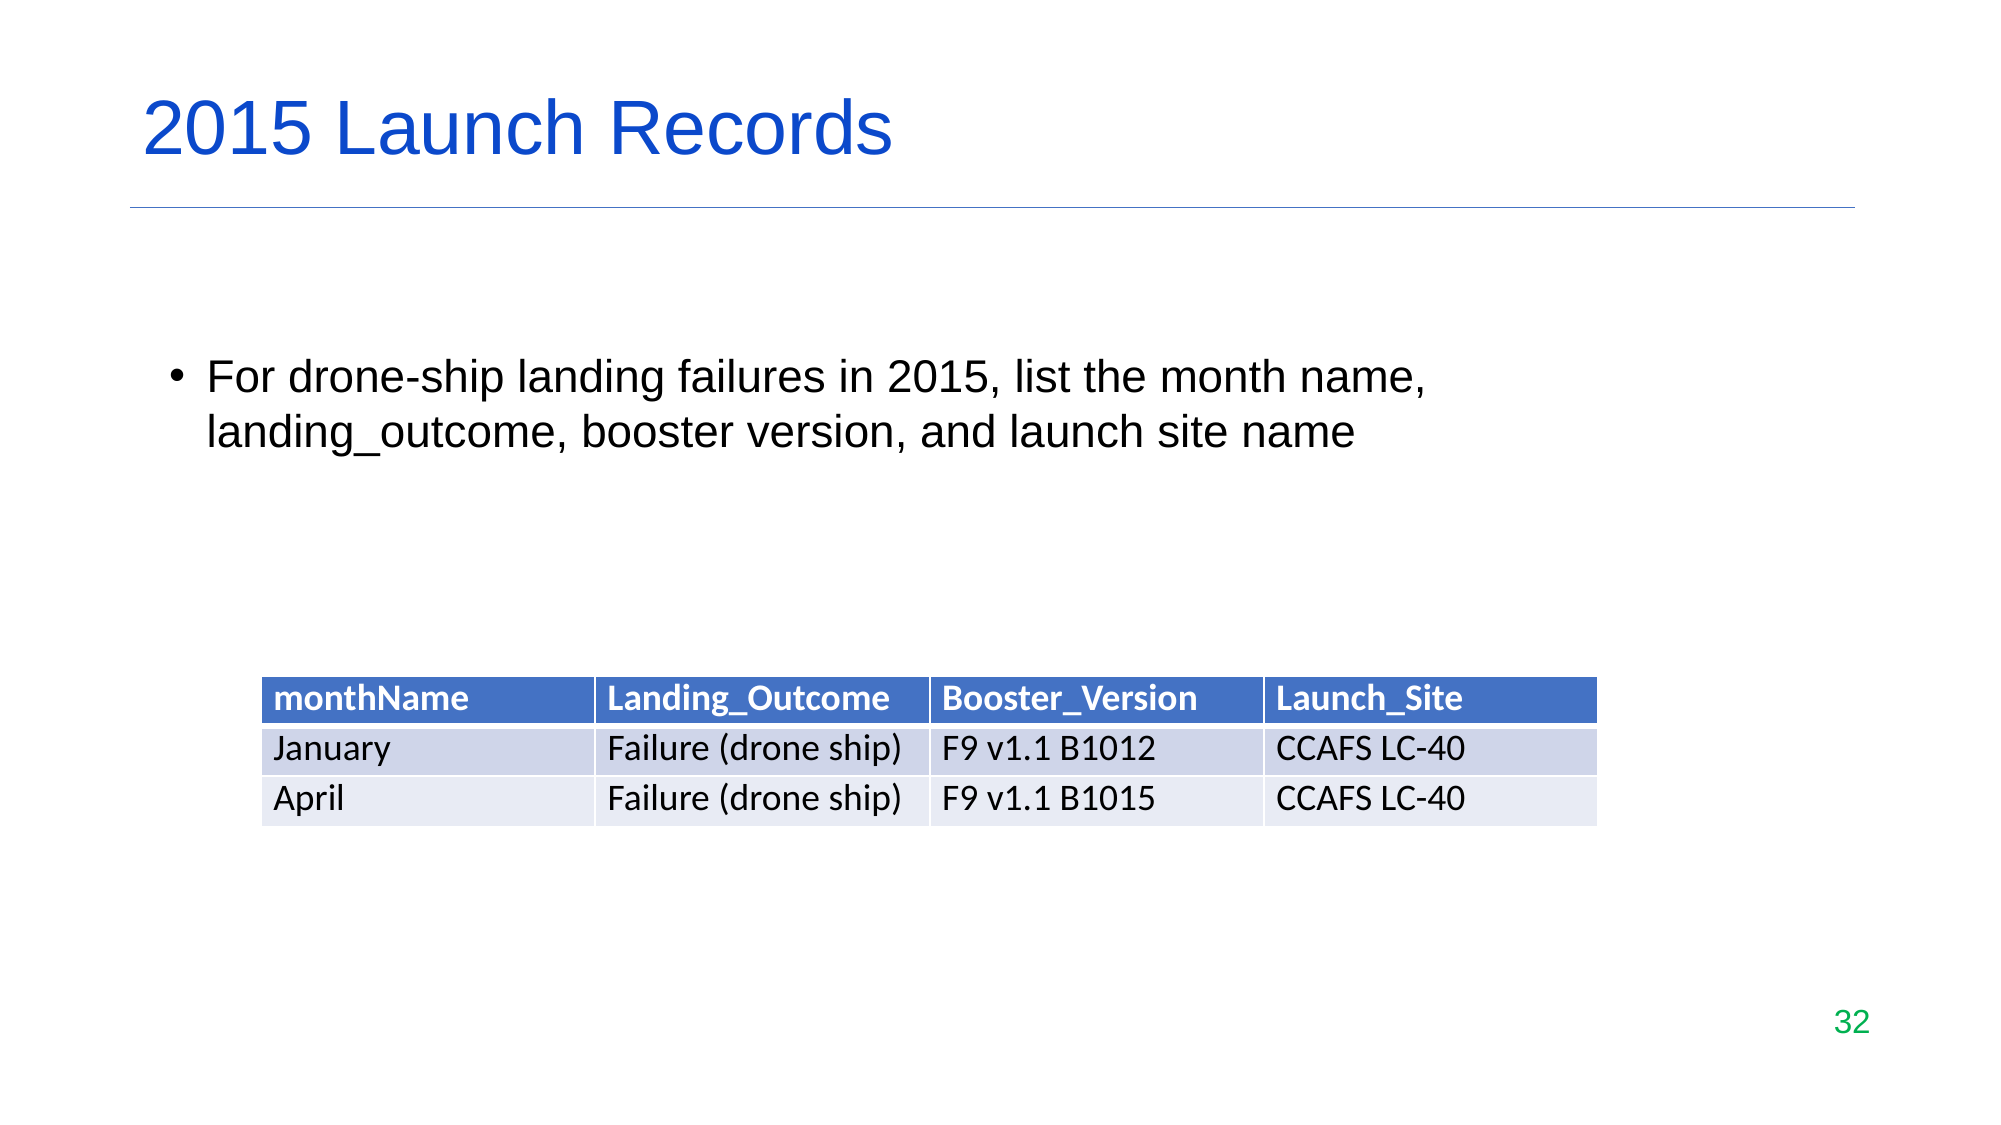

# 2015 Launch Records
For drone-ship landing failures in 2015, list the month name, landing_outcome, booster version, and launch site name
| monthName | Landing\_Outcome | Booster\_Version | Launch\_Site |
| --- | --- | --- | --- |
| January | Failure (drone ship) | F9 v1.1 B1012 | CCAFS LC-40 |
| April | Failure (drone ship) | F9 v1.1 B1015 | CCAFS LC-40 |